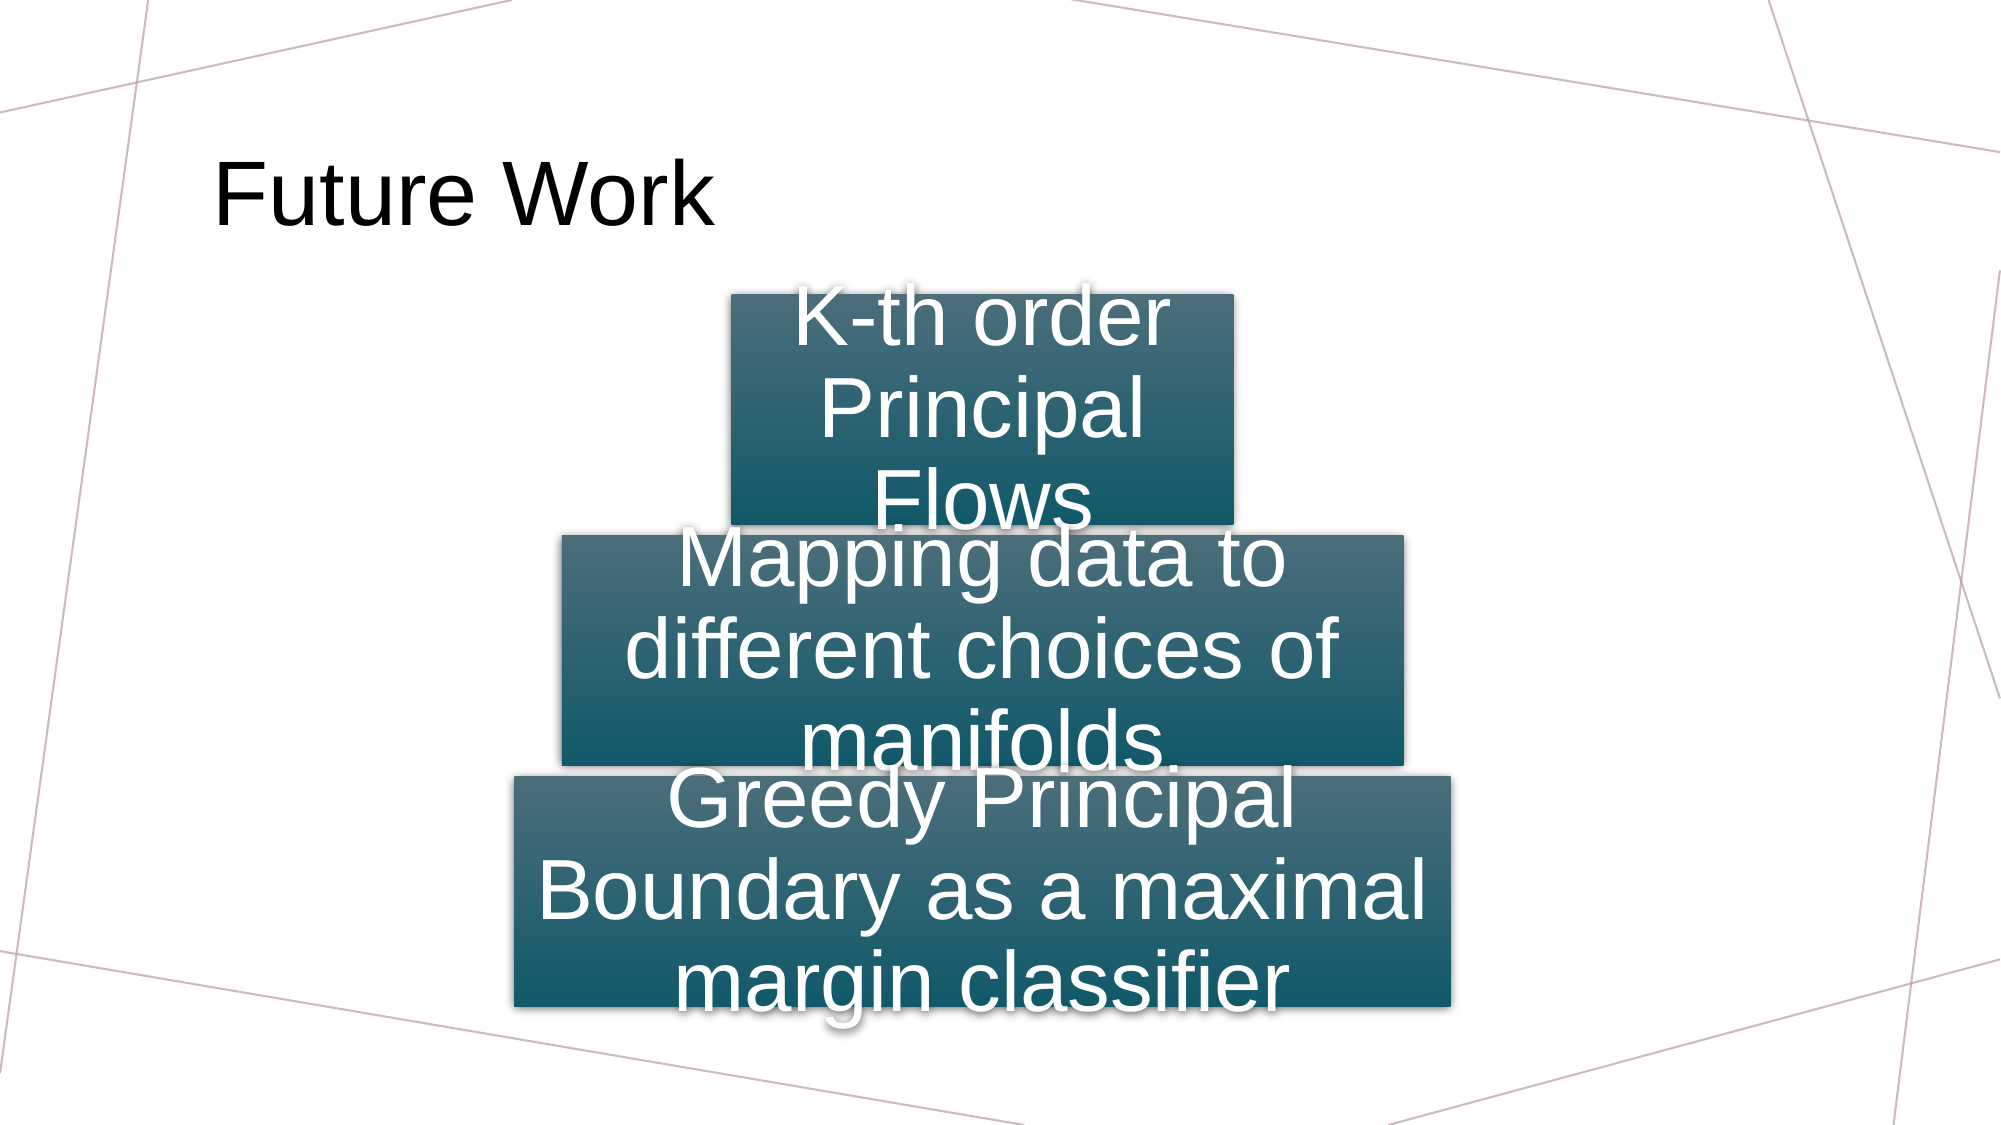

Future Work
K-th order Principal Flows
Mapping data to different choices of manifolds
Greedy Principal Boundary as a maximal margin classifier